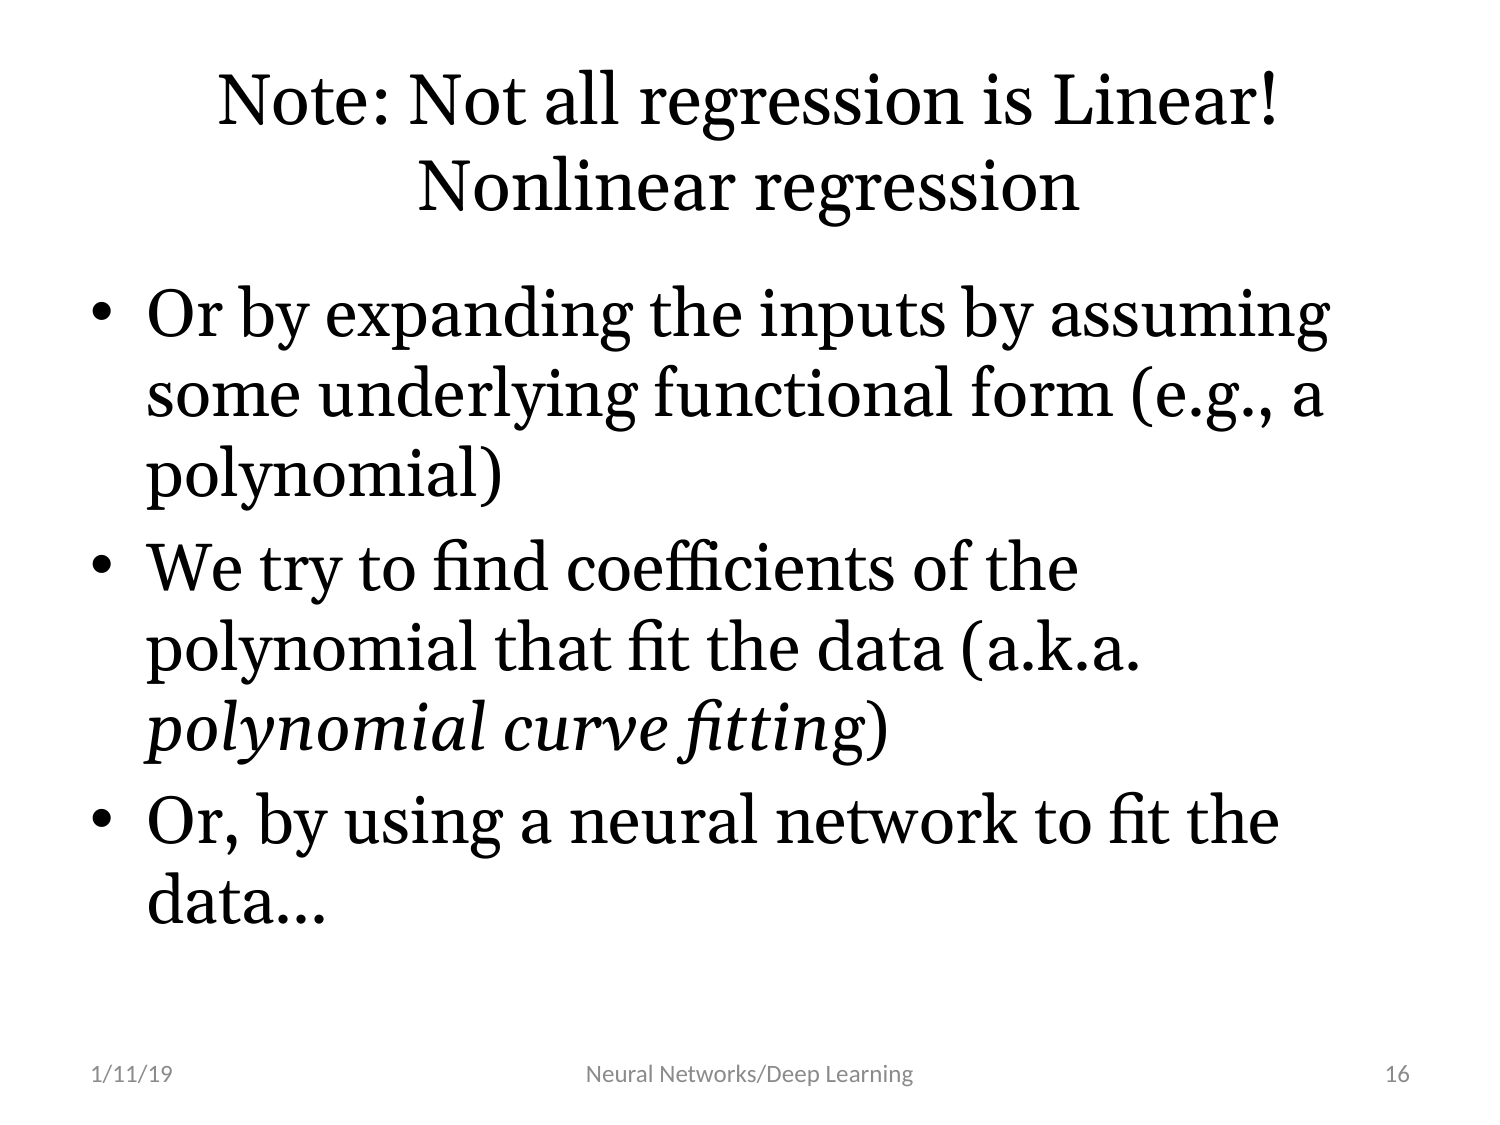

# Note: Not all regression is Linear!Nonlinear regression
Or by expanding the inputs by assuming some underlying functional form (e.g., a polynomial)
We try to find coefficients of the polynomial that fit the data (a.k.a. polynomial curve fitting)
Or, by using a neural network to fit the data...
1/11/19
Neural Networks/Deep Learning
16